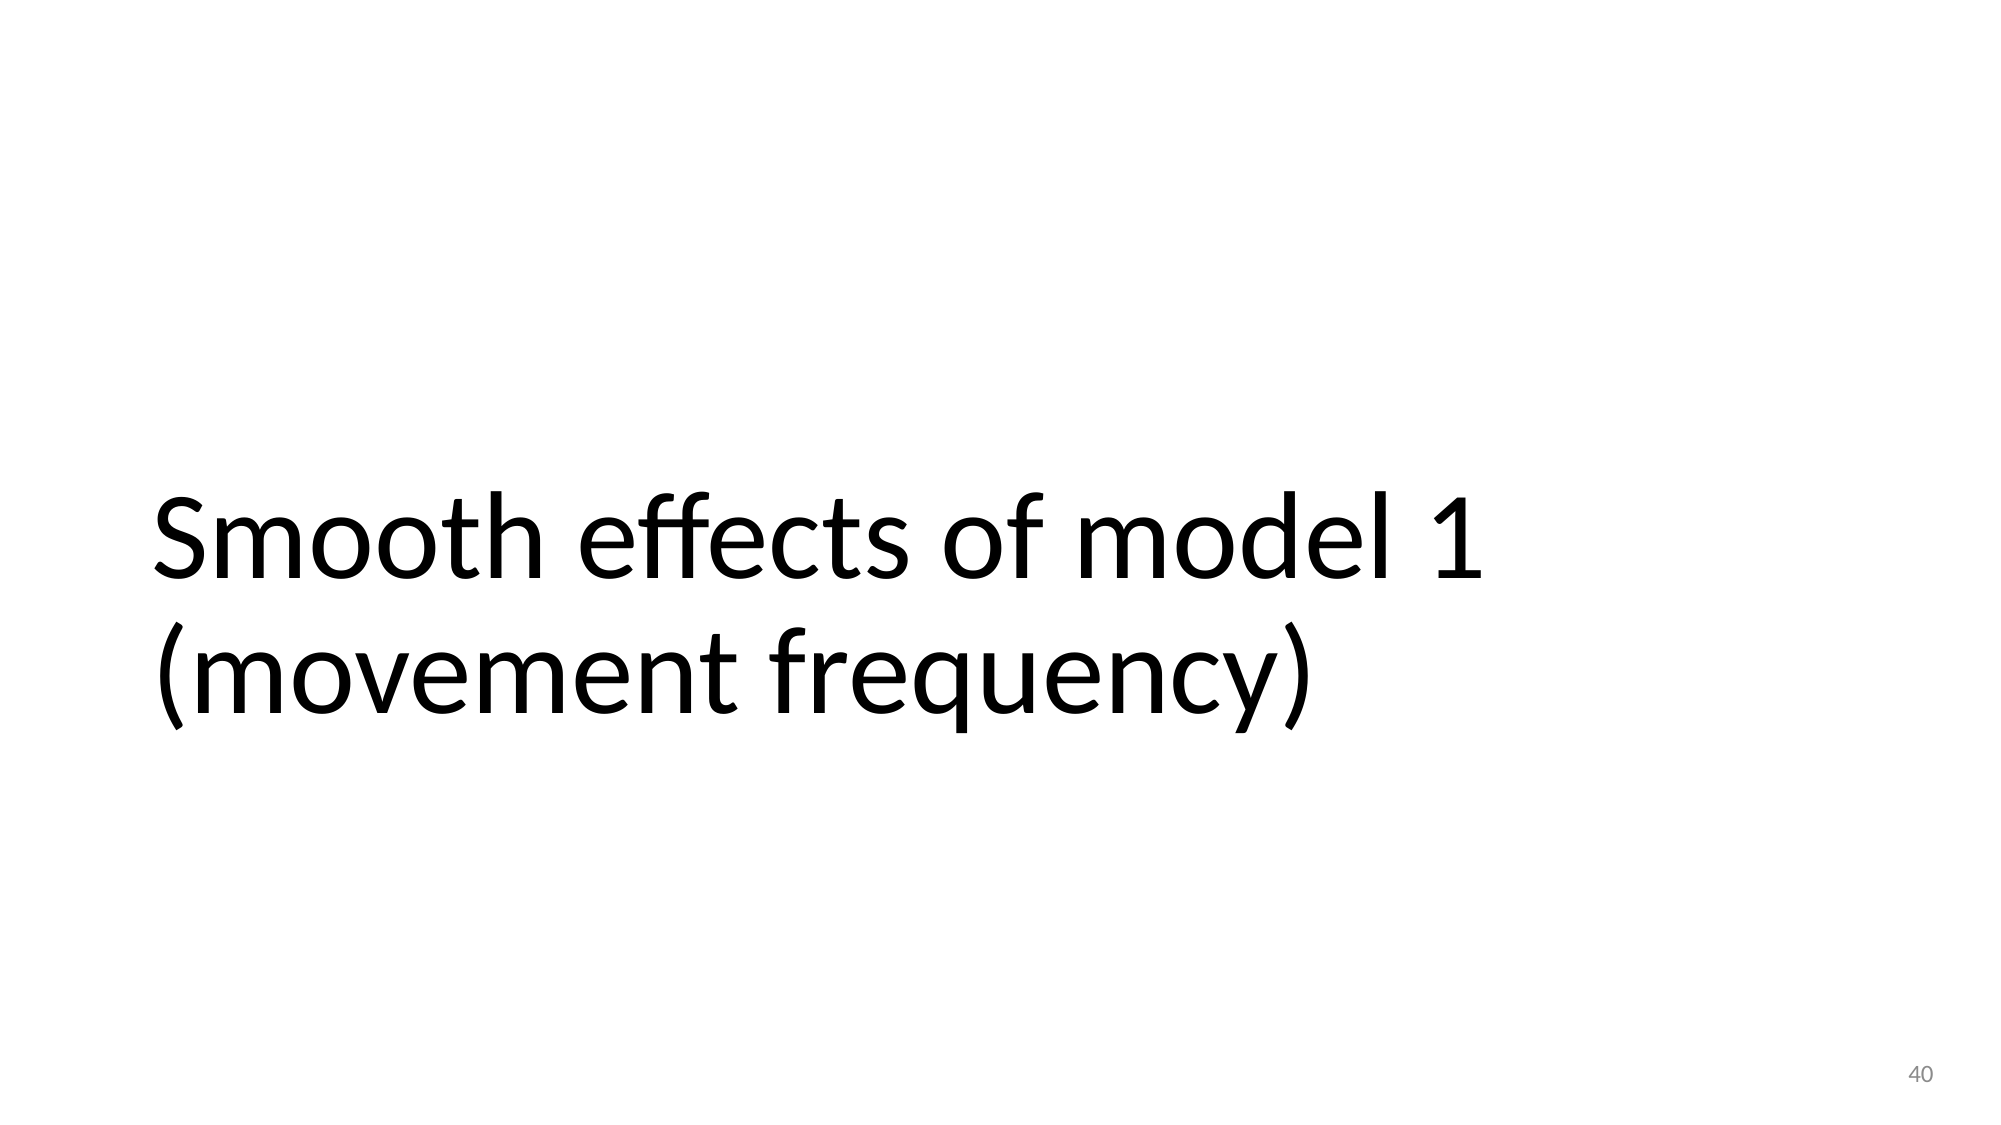

# Smooth effects of model 1 (movement frequency)
40